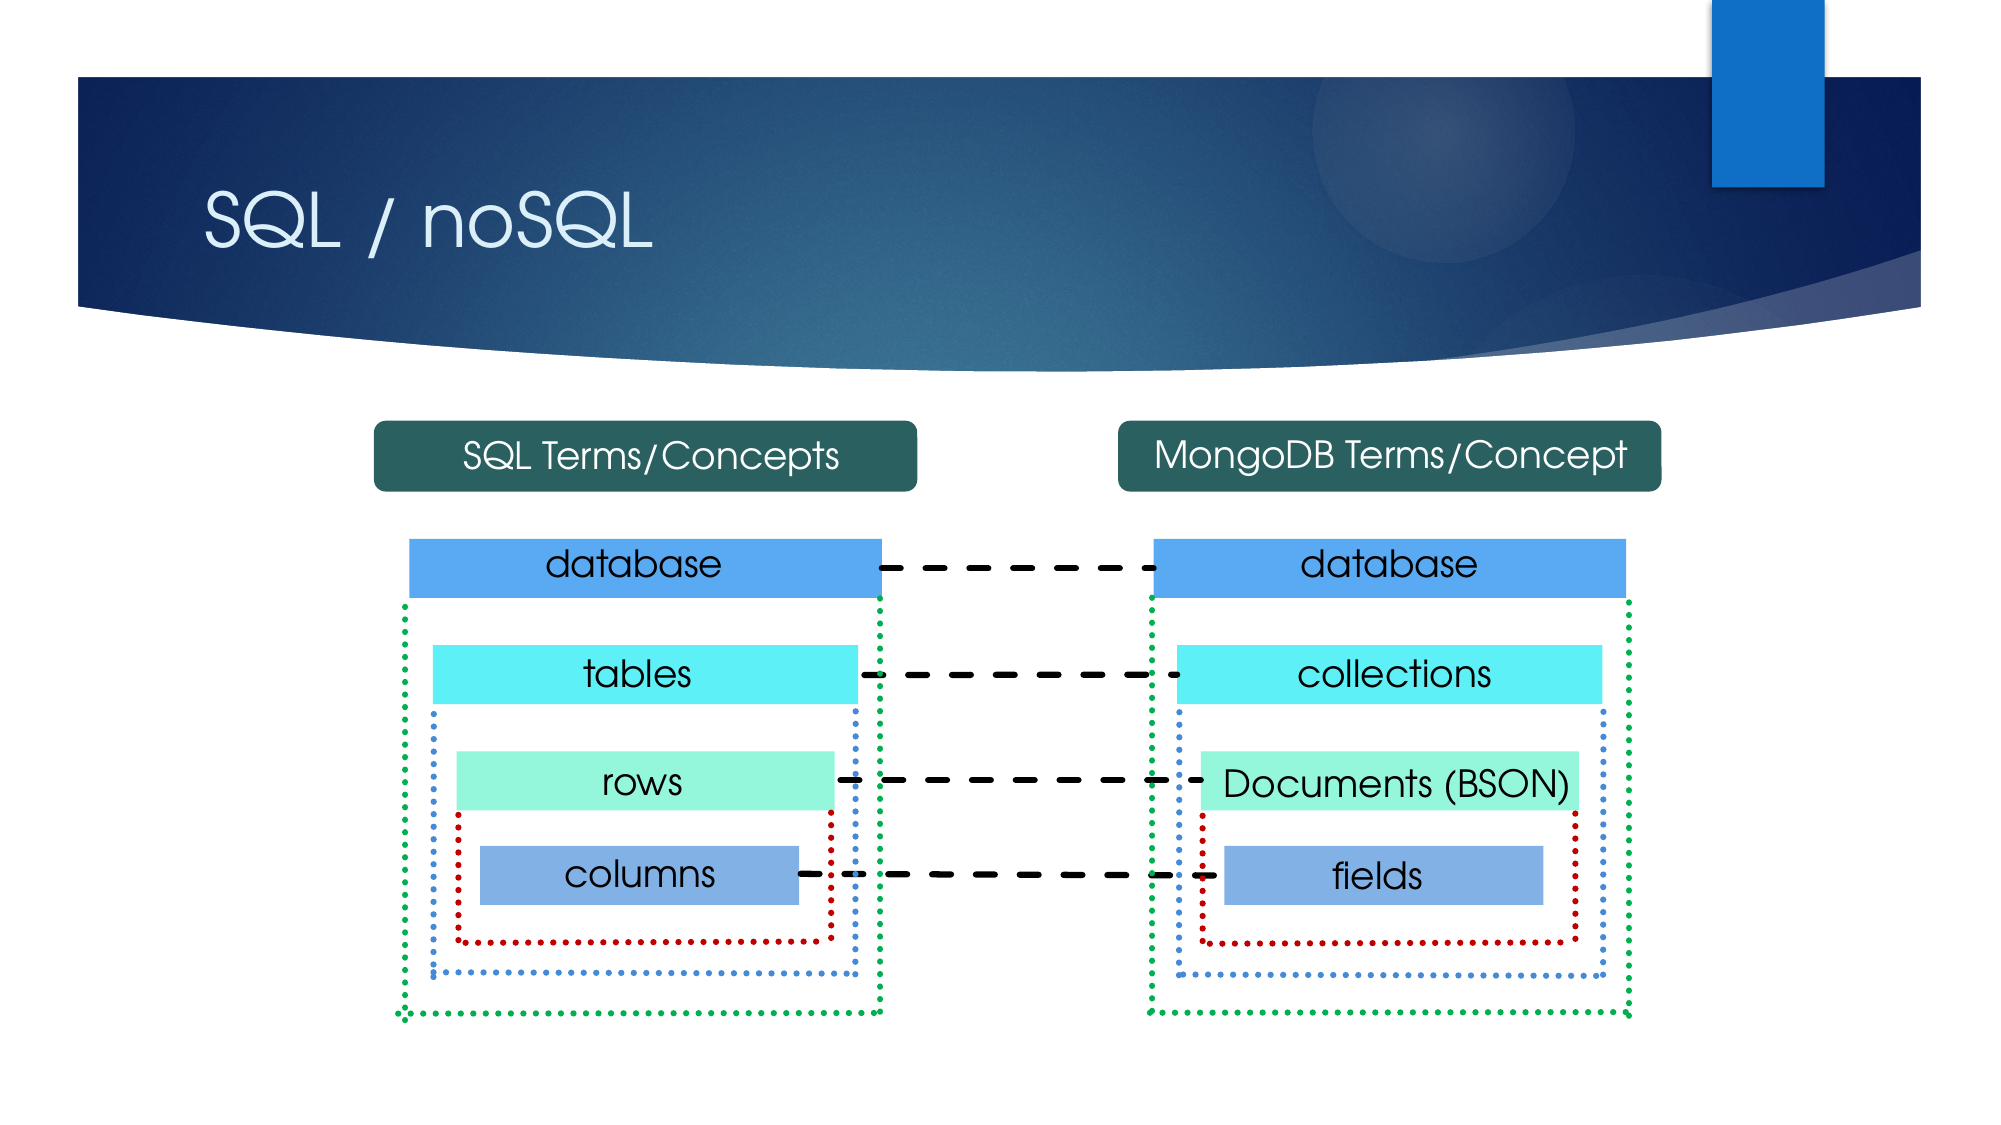

# SQL / noSQL

MongoDB Terms/Concept
SQL Terms/Concepts
database
database

tables
collections

rows

Documents (BSON)
columns
fields